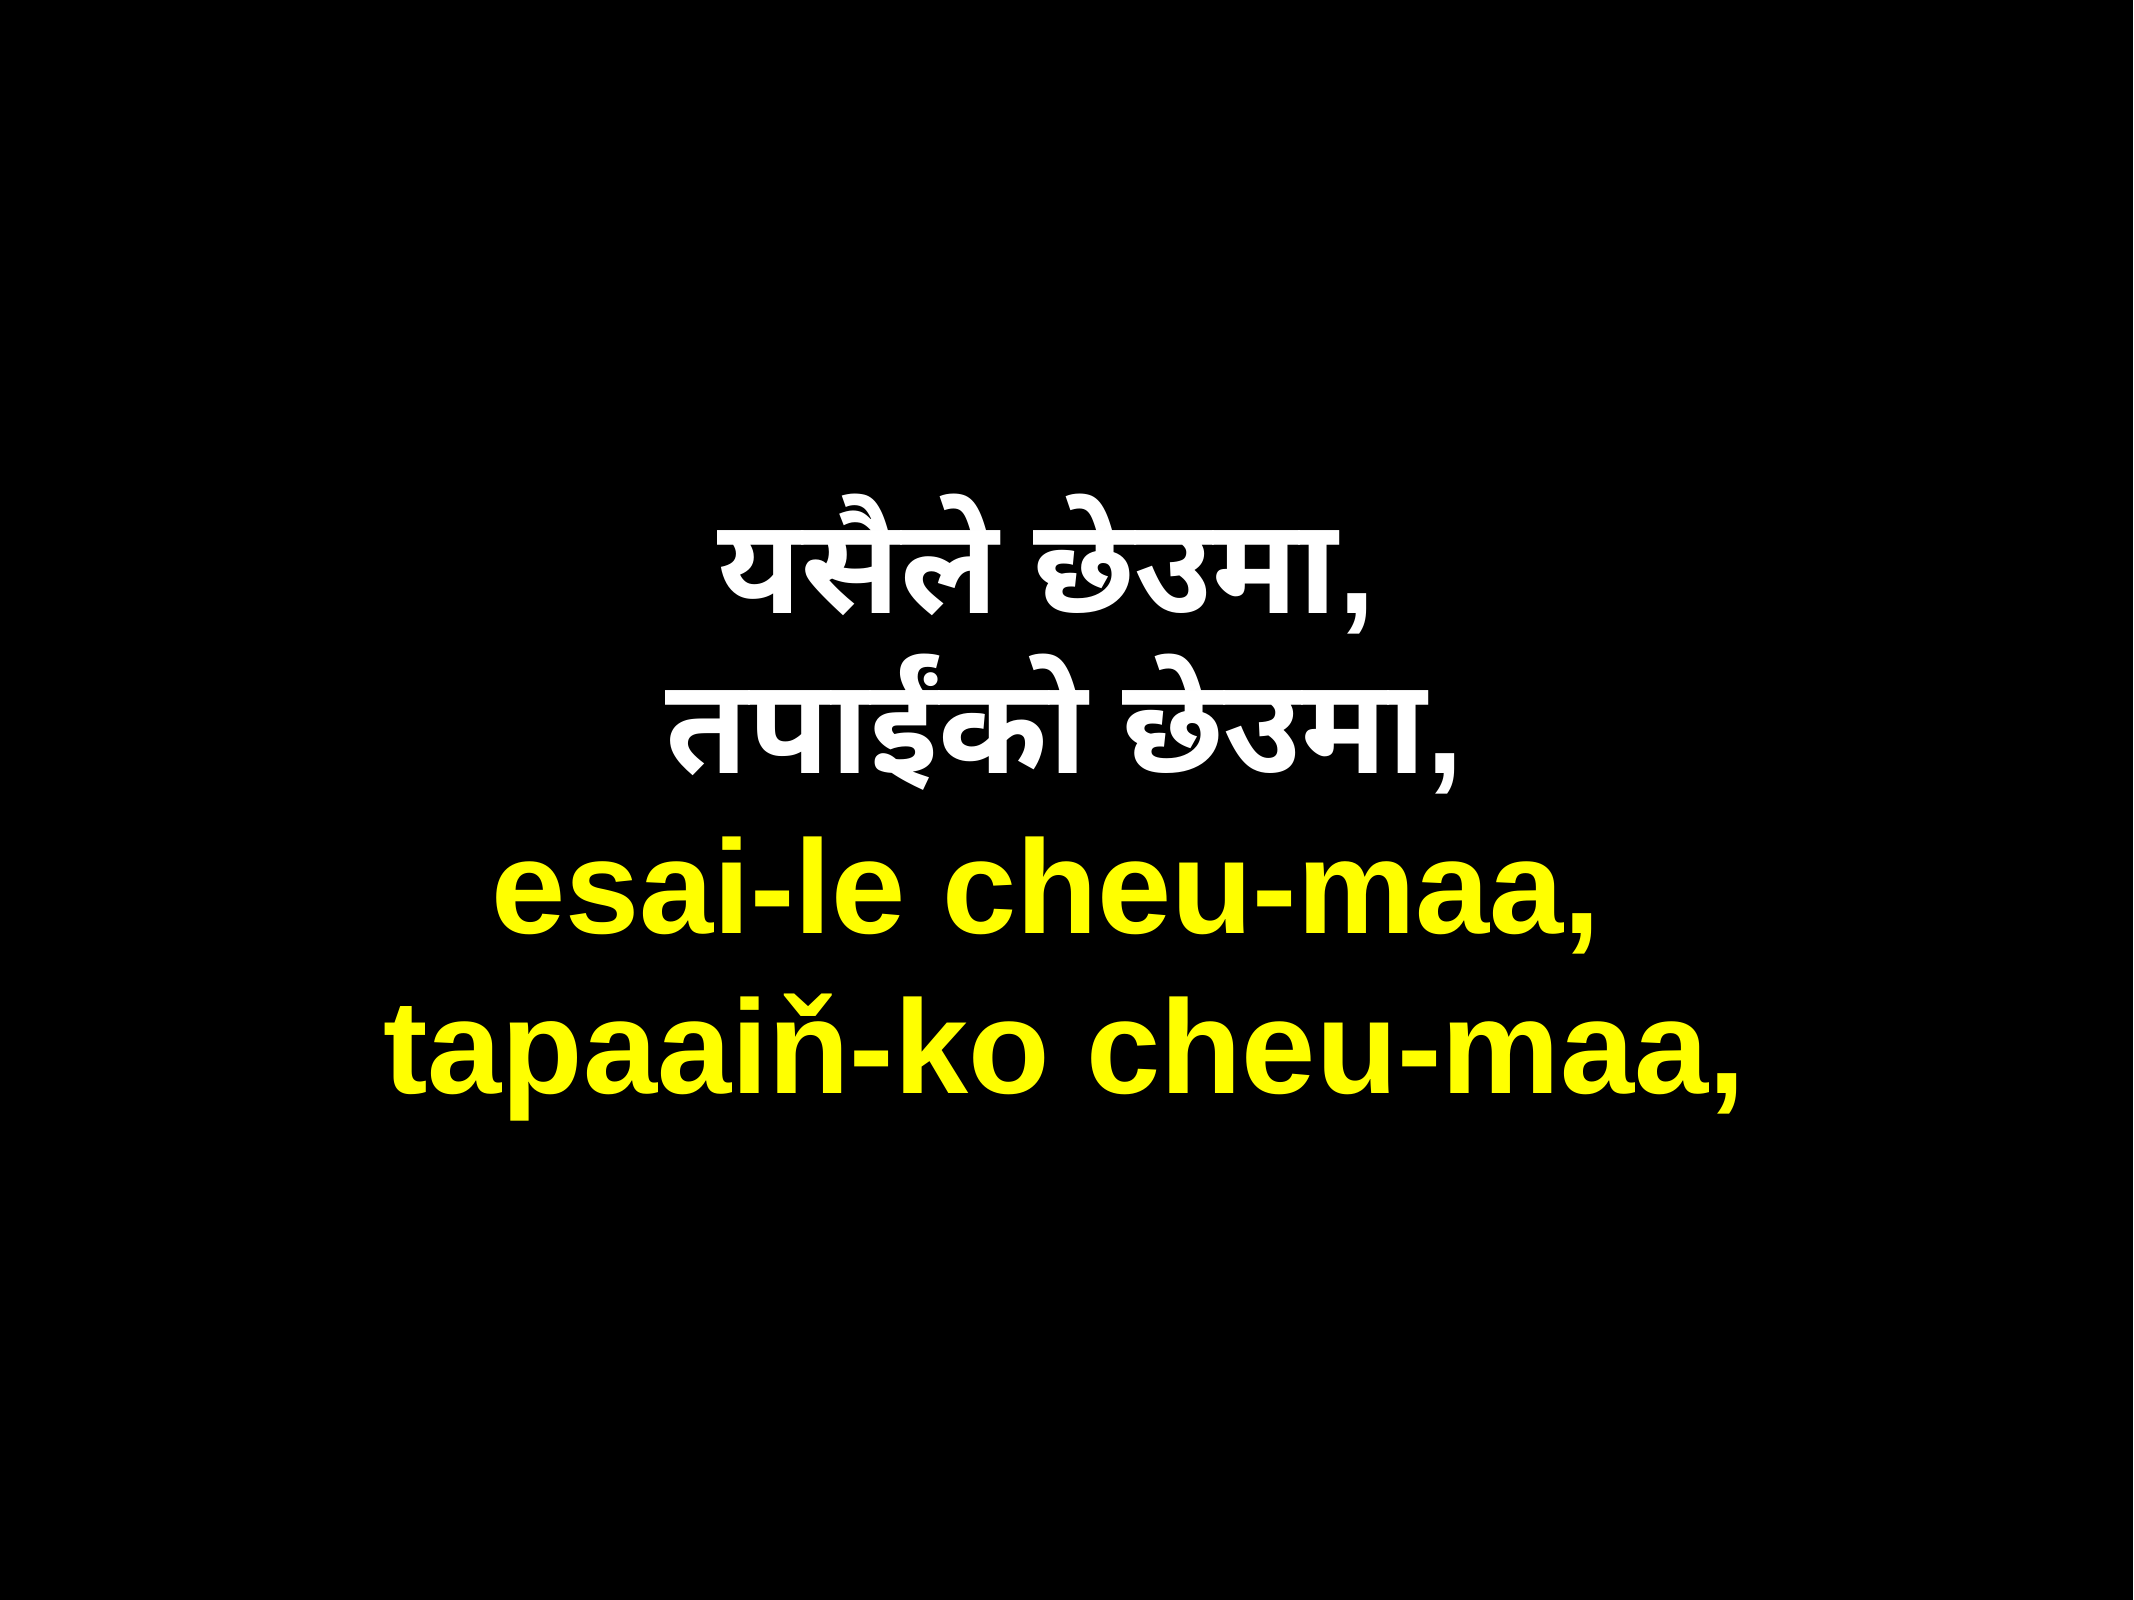

यसैले छेउमा,
तपाईंको छेउमा,
esai-le cheu-maa,
tapaaiň-ko cheu-maa,